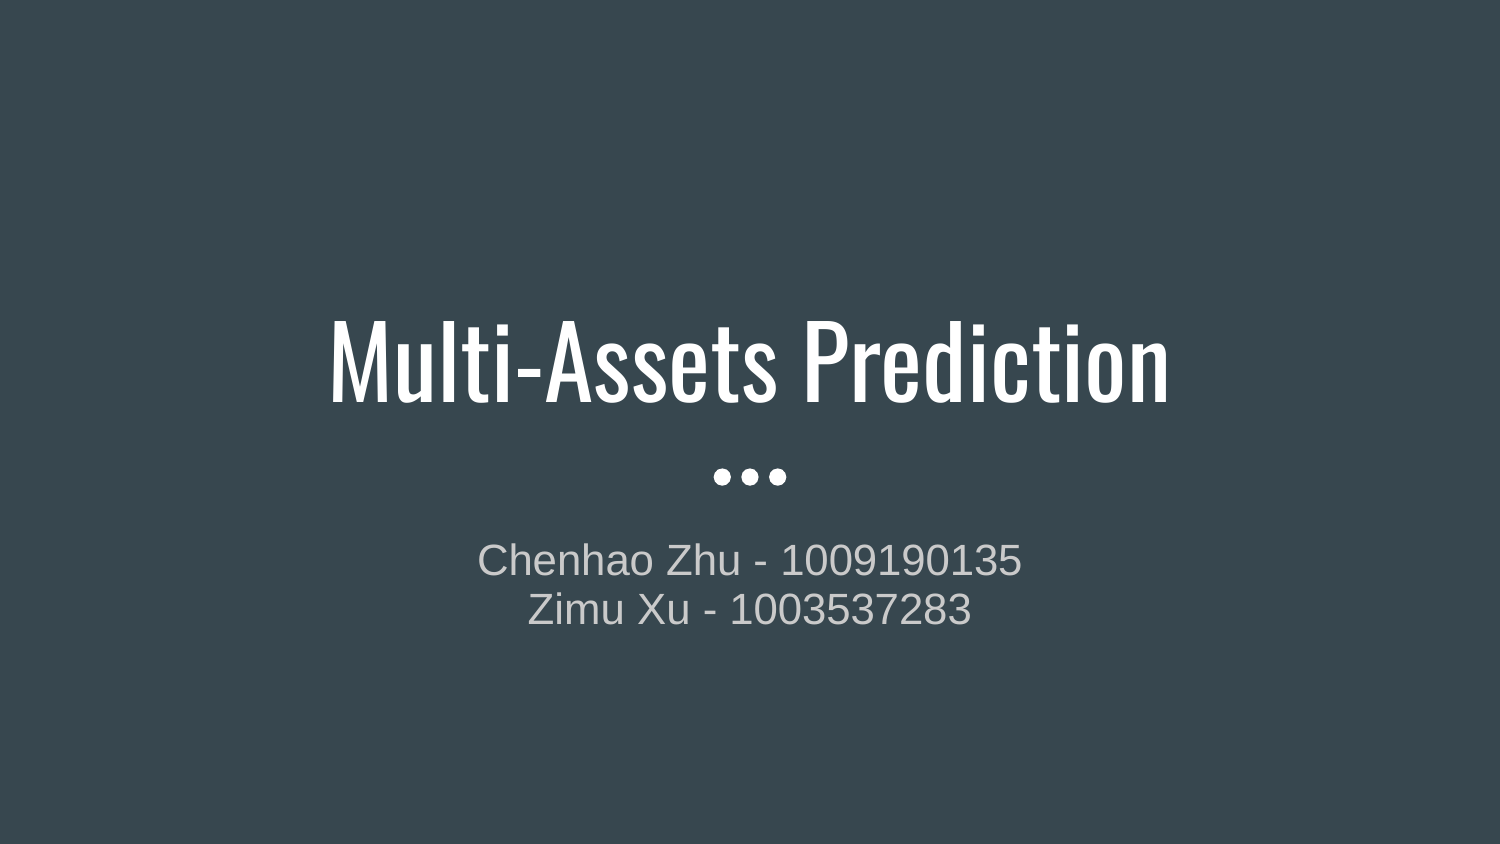

# Multi-Assets Prediction
Chenhao Zhu - 1009190135
Zimu Xu - 1003537283